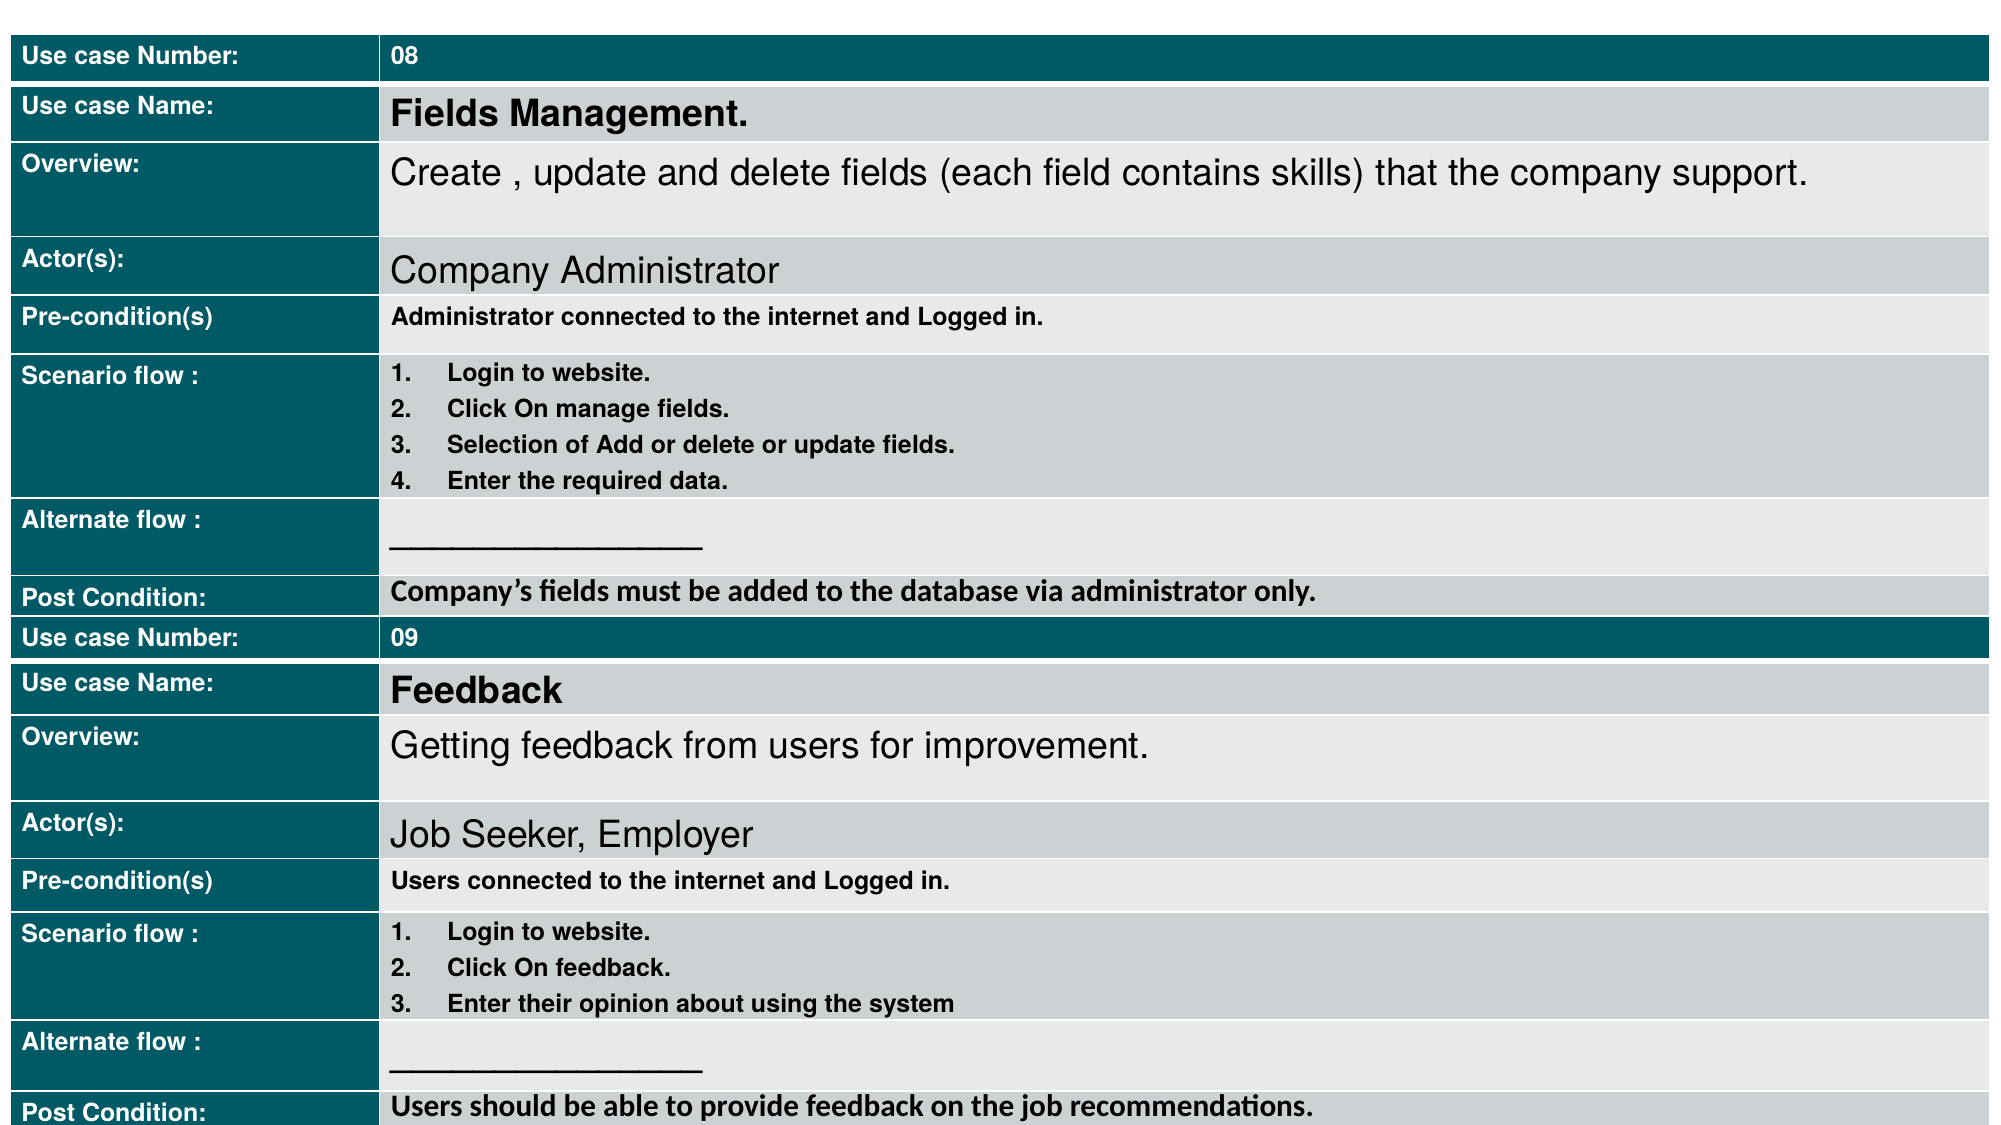

6/12/2024
| Use case Number: | 08 |
| --- | --- |
| Use case Name: | Fields Management. |
| Overview: | Create , update and delete fields (each field contains skills) that the company support. |
| Actor(s): | Company Administrator |
| Pre-condition(s) | Administrator connected to the internet and Logged in. |
| Scenario flow : | Login to website. Click On manage fields. Selection of Add or delete or update fields. Enter the required data. |
| Alternate flow : | \_\_\_\_\_\_\_\_\_\_\_\_\_\_\_ |
| Post Condition: | Company’s fields must be added to the database via administrator only. |
| Use case Number: | 09 |
| --- | --- |
| Use case Name: | Feedback |
| Overview: | Getting feedback from users for improvement. |
| Actor(s): | Job Seeker, Employer |
| Pre-condition(s) | Users connected to the internet and Logged in. |
| Scenario flow : | Login to website. Click On feedback. Enter their opinion about using the system |
| Alternate flow : | \_\_\_\_\_\_\_\_\_\_\_\_\_\_\_ |
| Post Condition: | Users should be able to provide feedback on the job recommendations. |
Sample Footer Text
22